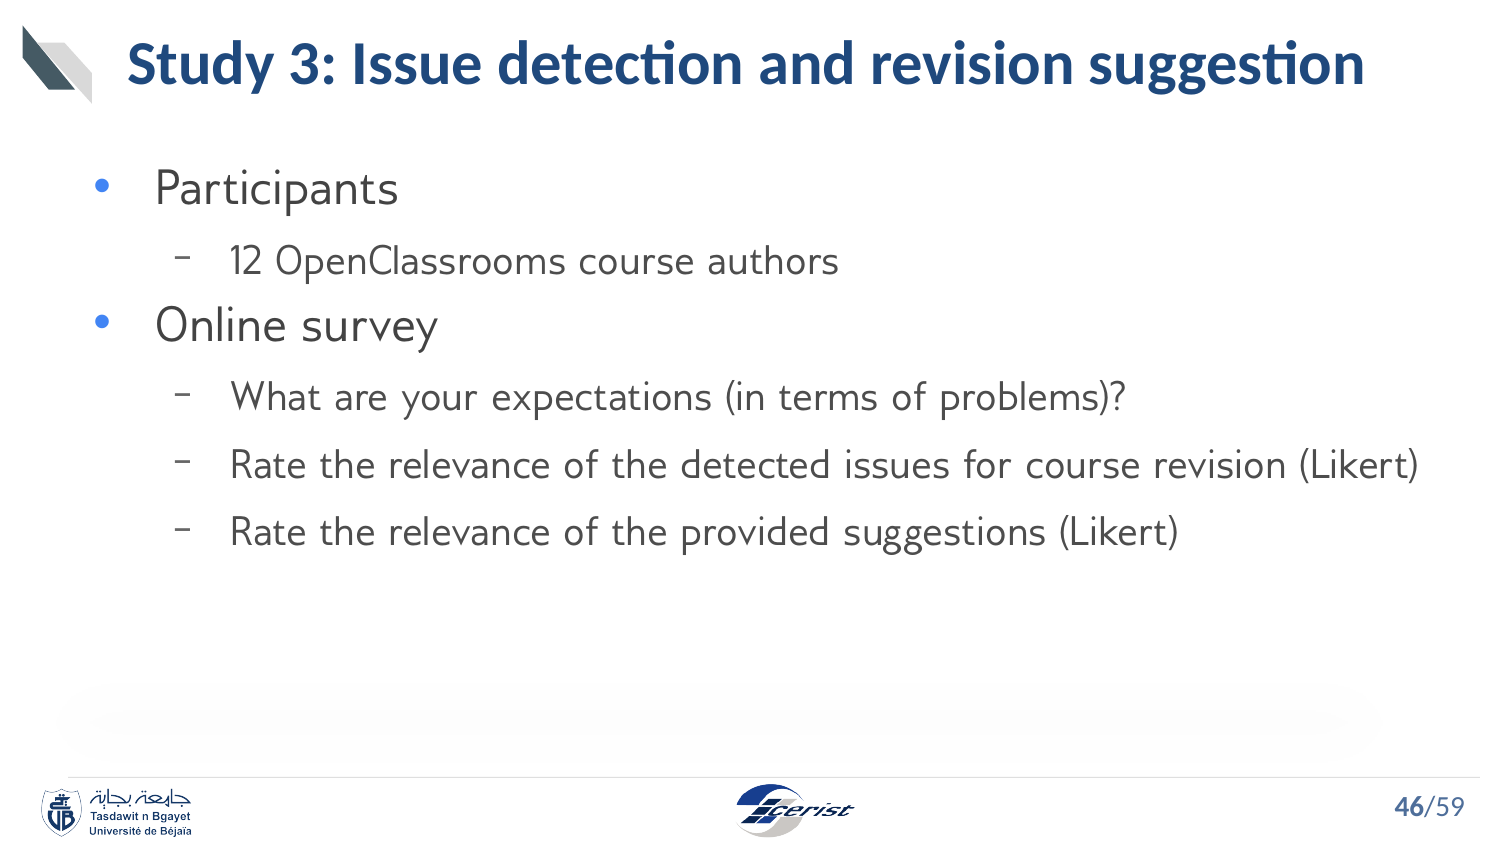

# Study 3: Issue detection and revision suggestion
Participants
12 OpenClassrooms course authors
Online survey
What are your expectations (in terms of problems)?
Rate the relevance of the detected issues for course revision (Likert)
Rate the relevance of the provided suggestions (Likert)

46/59